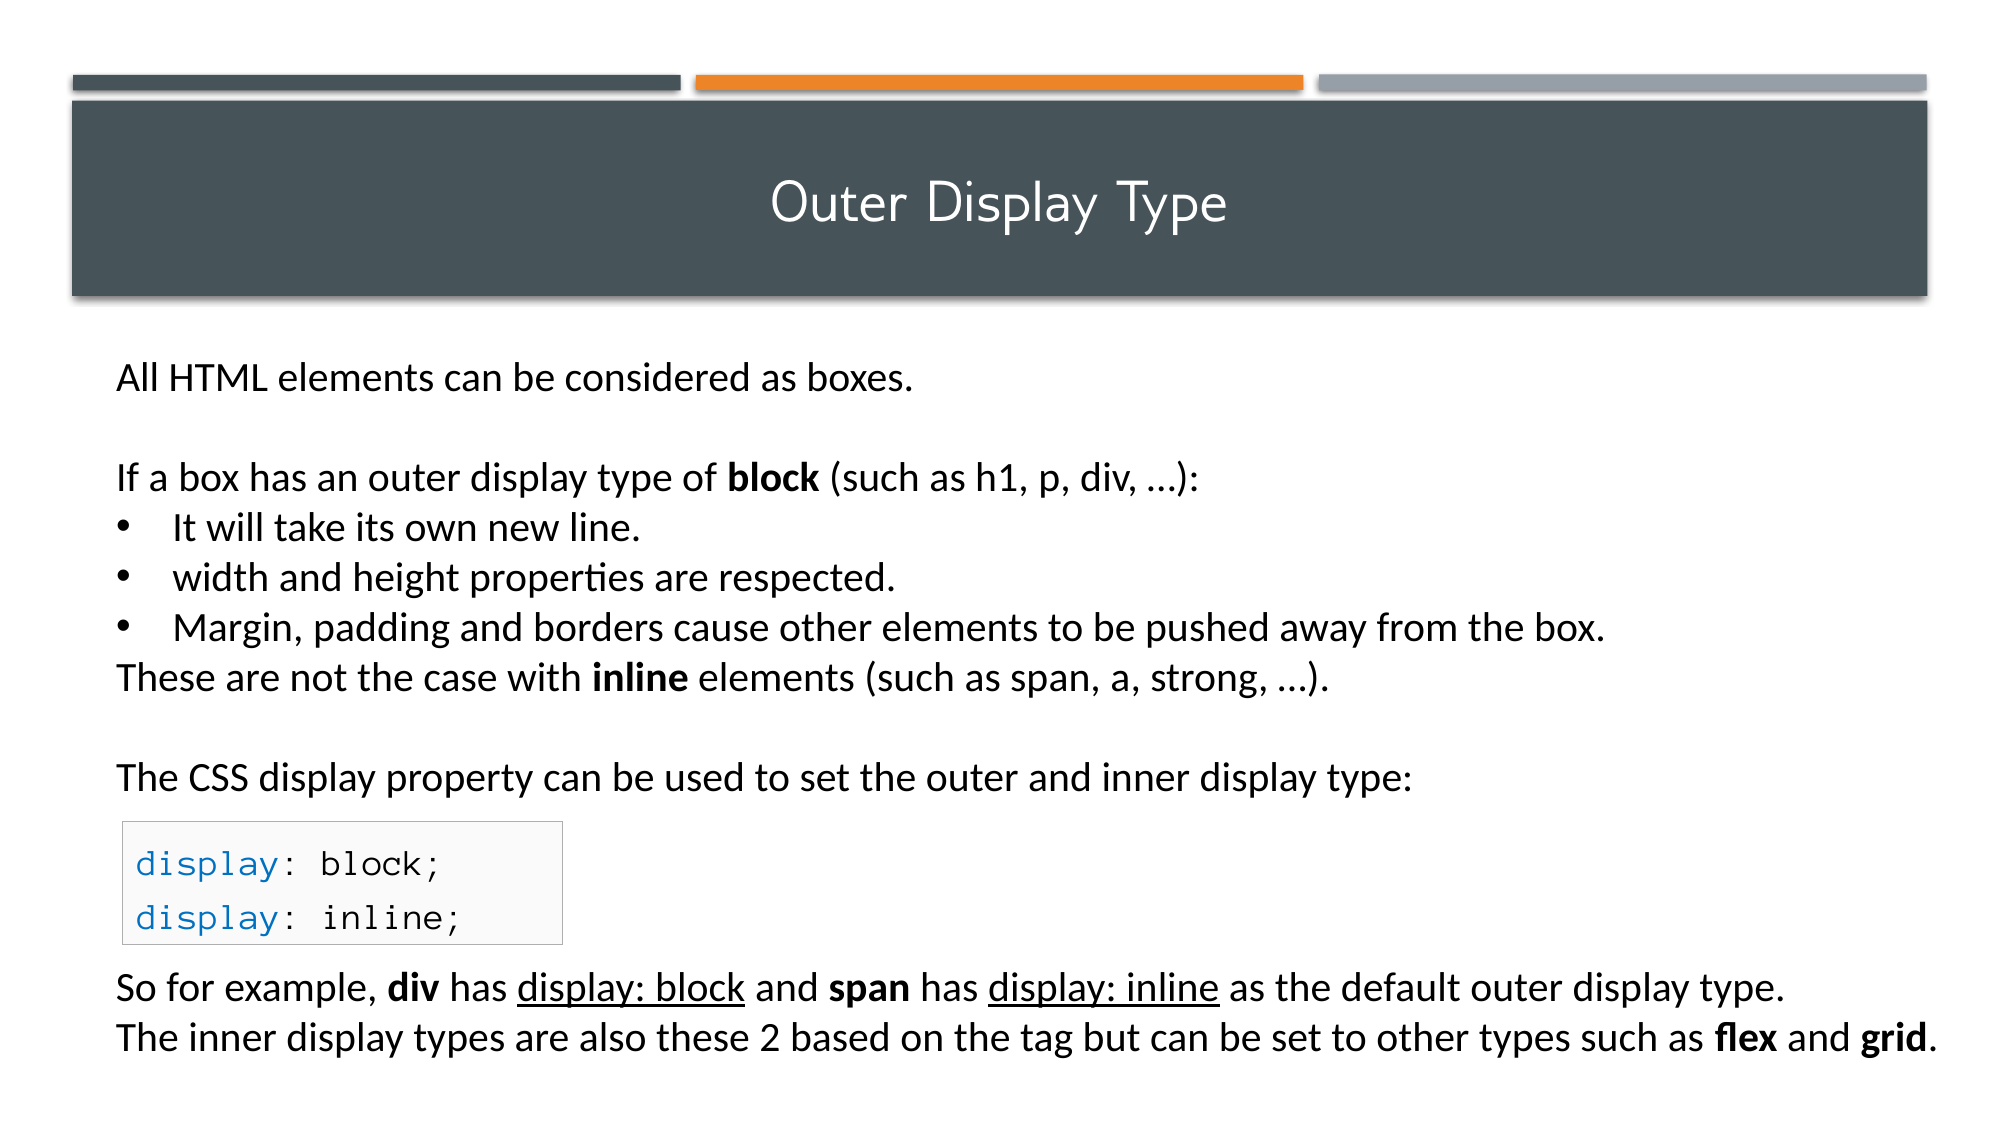

# Outer Display Type
All HTML elements can be considered as boxes.

If a box has an outer display type of block (such as h1, p, div, …):
It will take its own new line.
width and height properties are respected.
Margin, padding and borders cause other elements to be pushed away from the box.
These are not the case with inline elements (such as span, a, strong, …).

The CSS display property can be used to set the outer and inner display type:

display: block;
display: inline;
So for example, div has display: block and span has display: inline as the default outer display type.
The inner display types are also these 2 based on the tag but can be set to other types such as flex and grid.